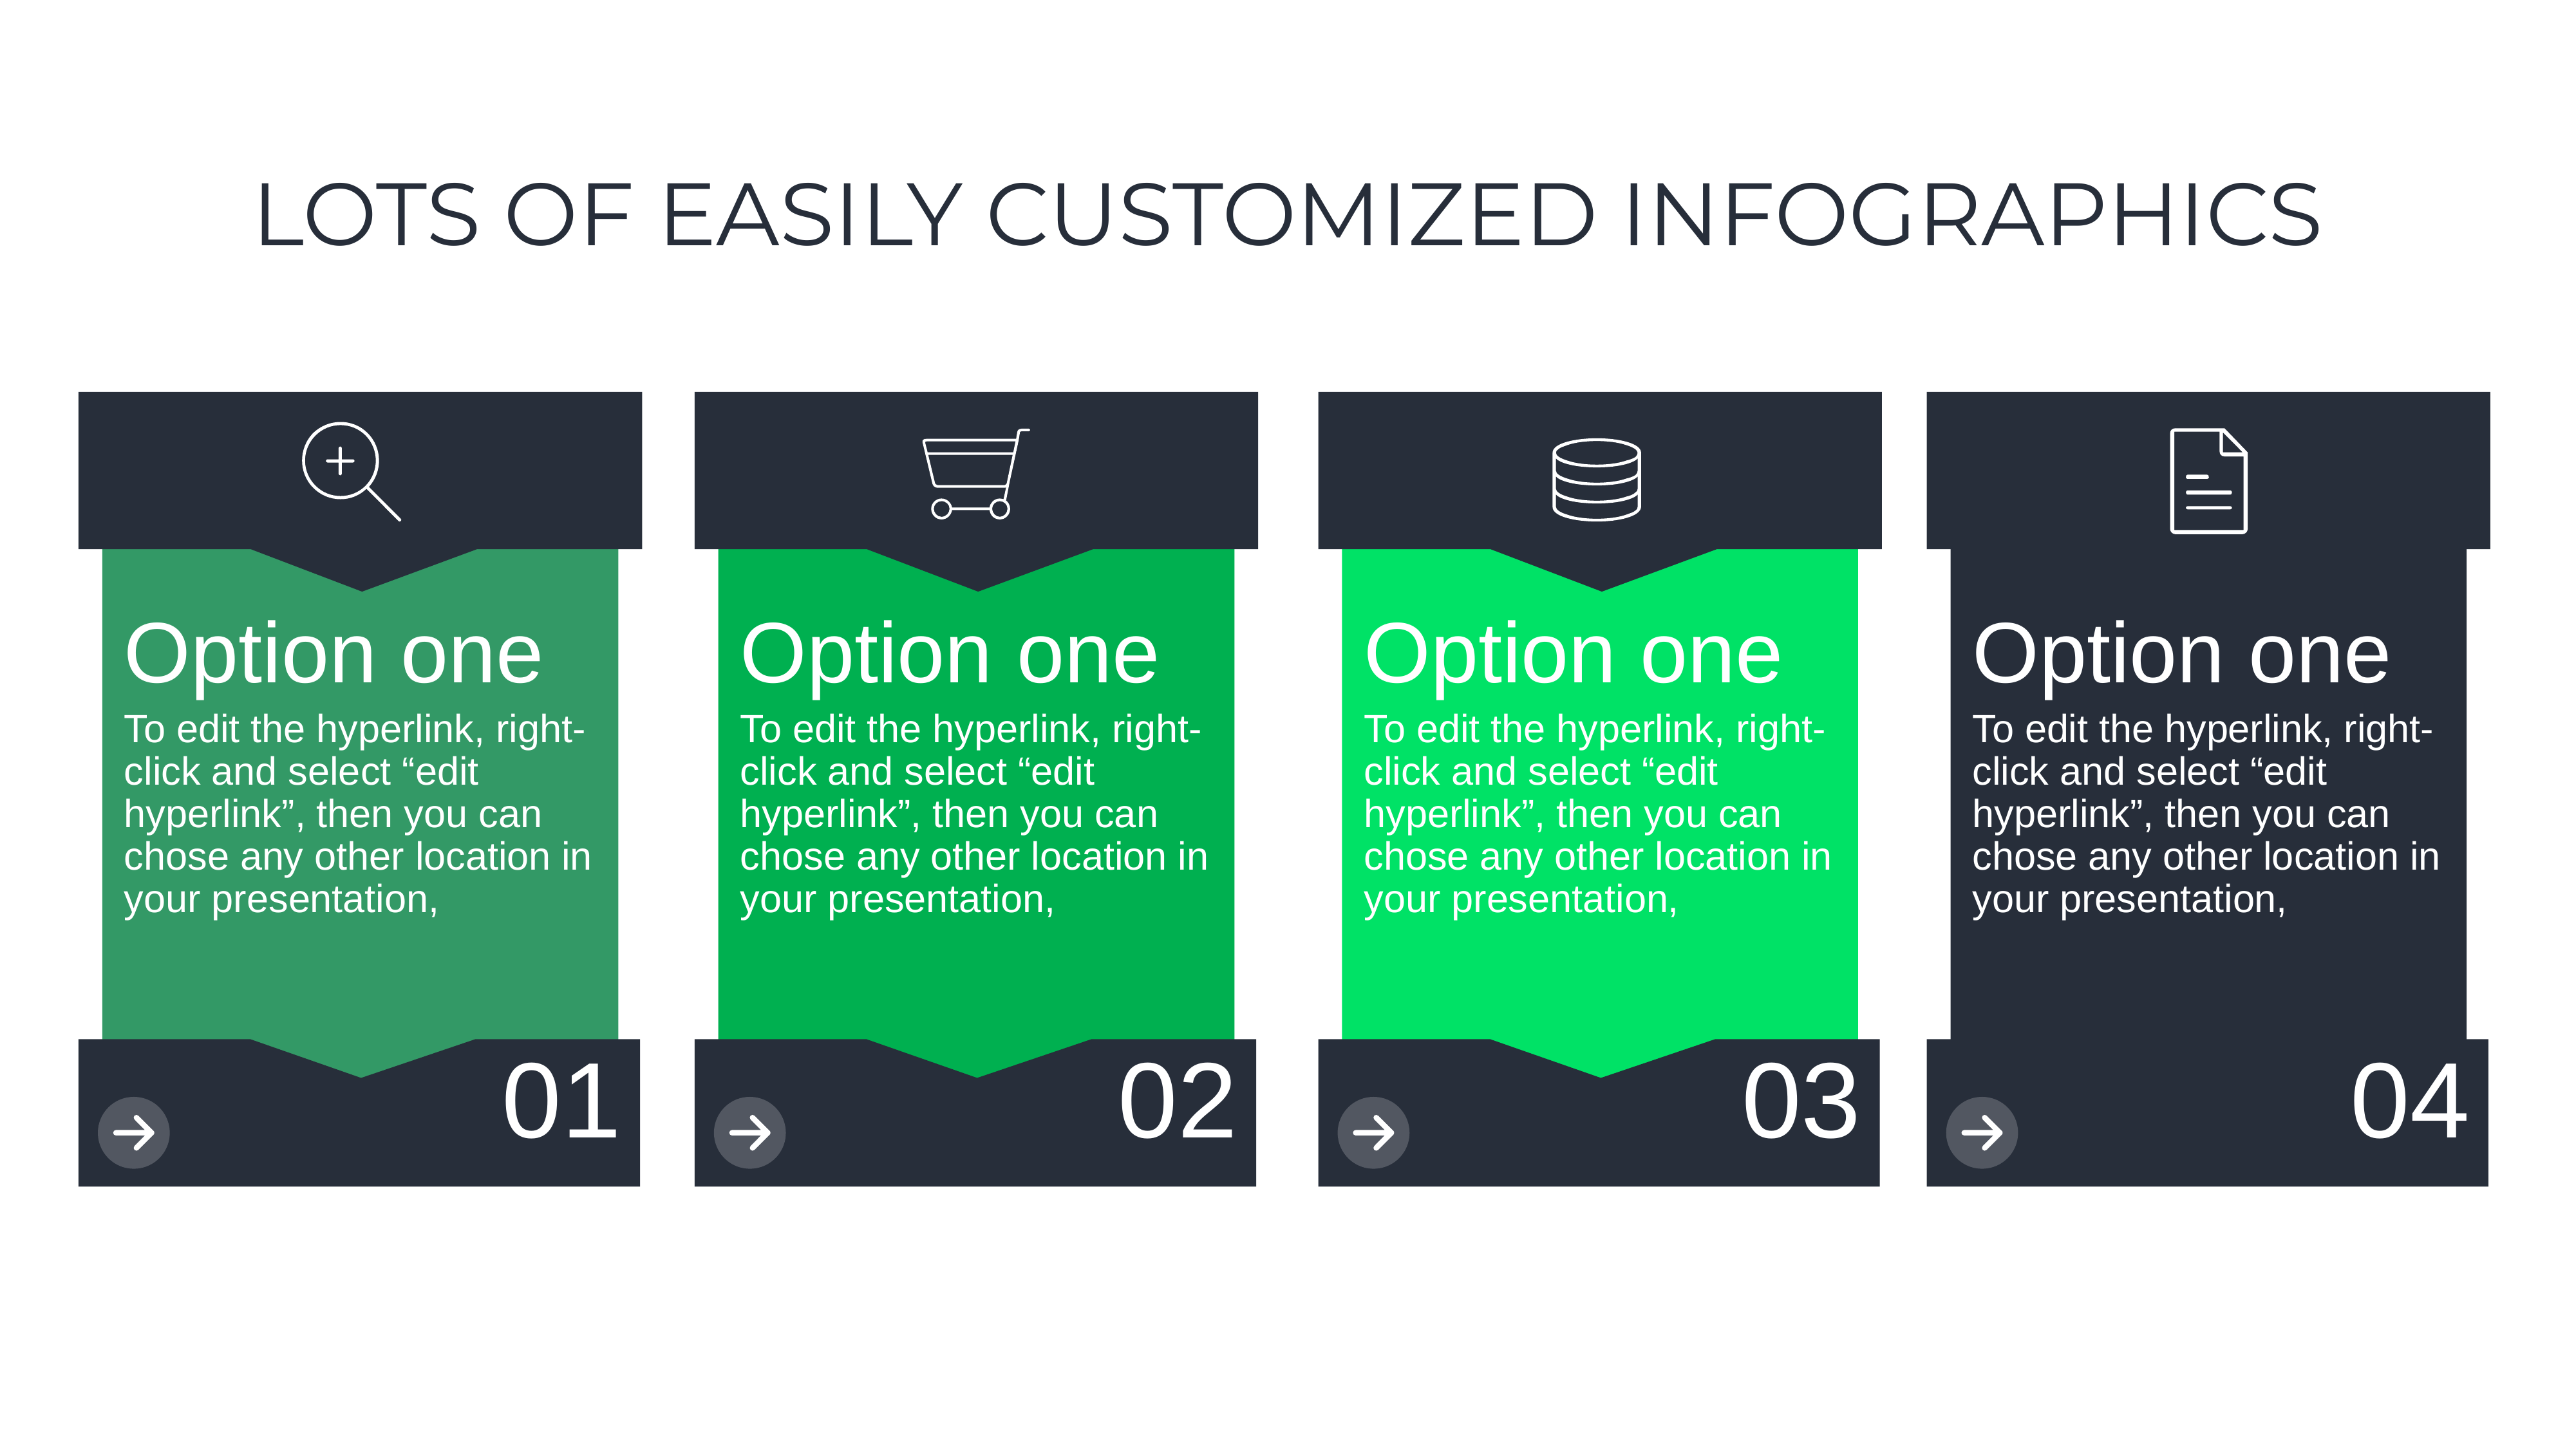

# LOTS OF EASILY CUSTOMIZED INFOGRAPHICS

Option one
To edit the hyperlink, right-click and select “edit hyperlink”, then you can chose any other location in your presentation,
Option one
To edit the hyperlink, right-click and select “edit hyperlink”, then you can chose any other location in your presentation,
Option one
To edit the hyperlink, right-click and select “edit hyperlink”, then you can chose any other location in your presentation,
Option one
To edit the hyperlink, right-click and select “edit hyperlink”, then you can chose any other location in your presentation,

01
02
03
04